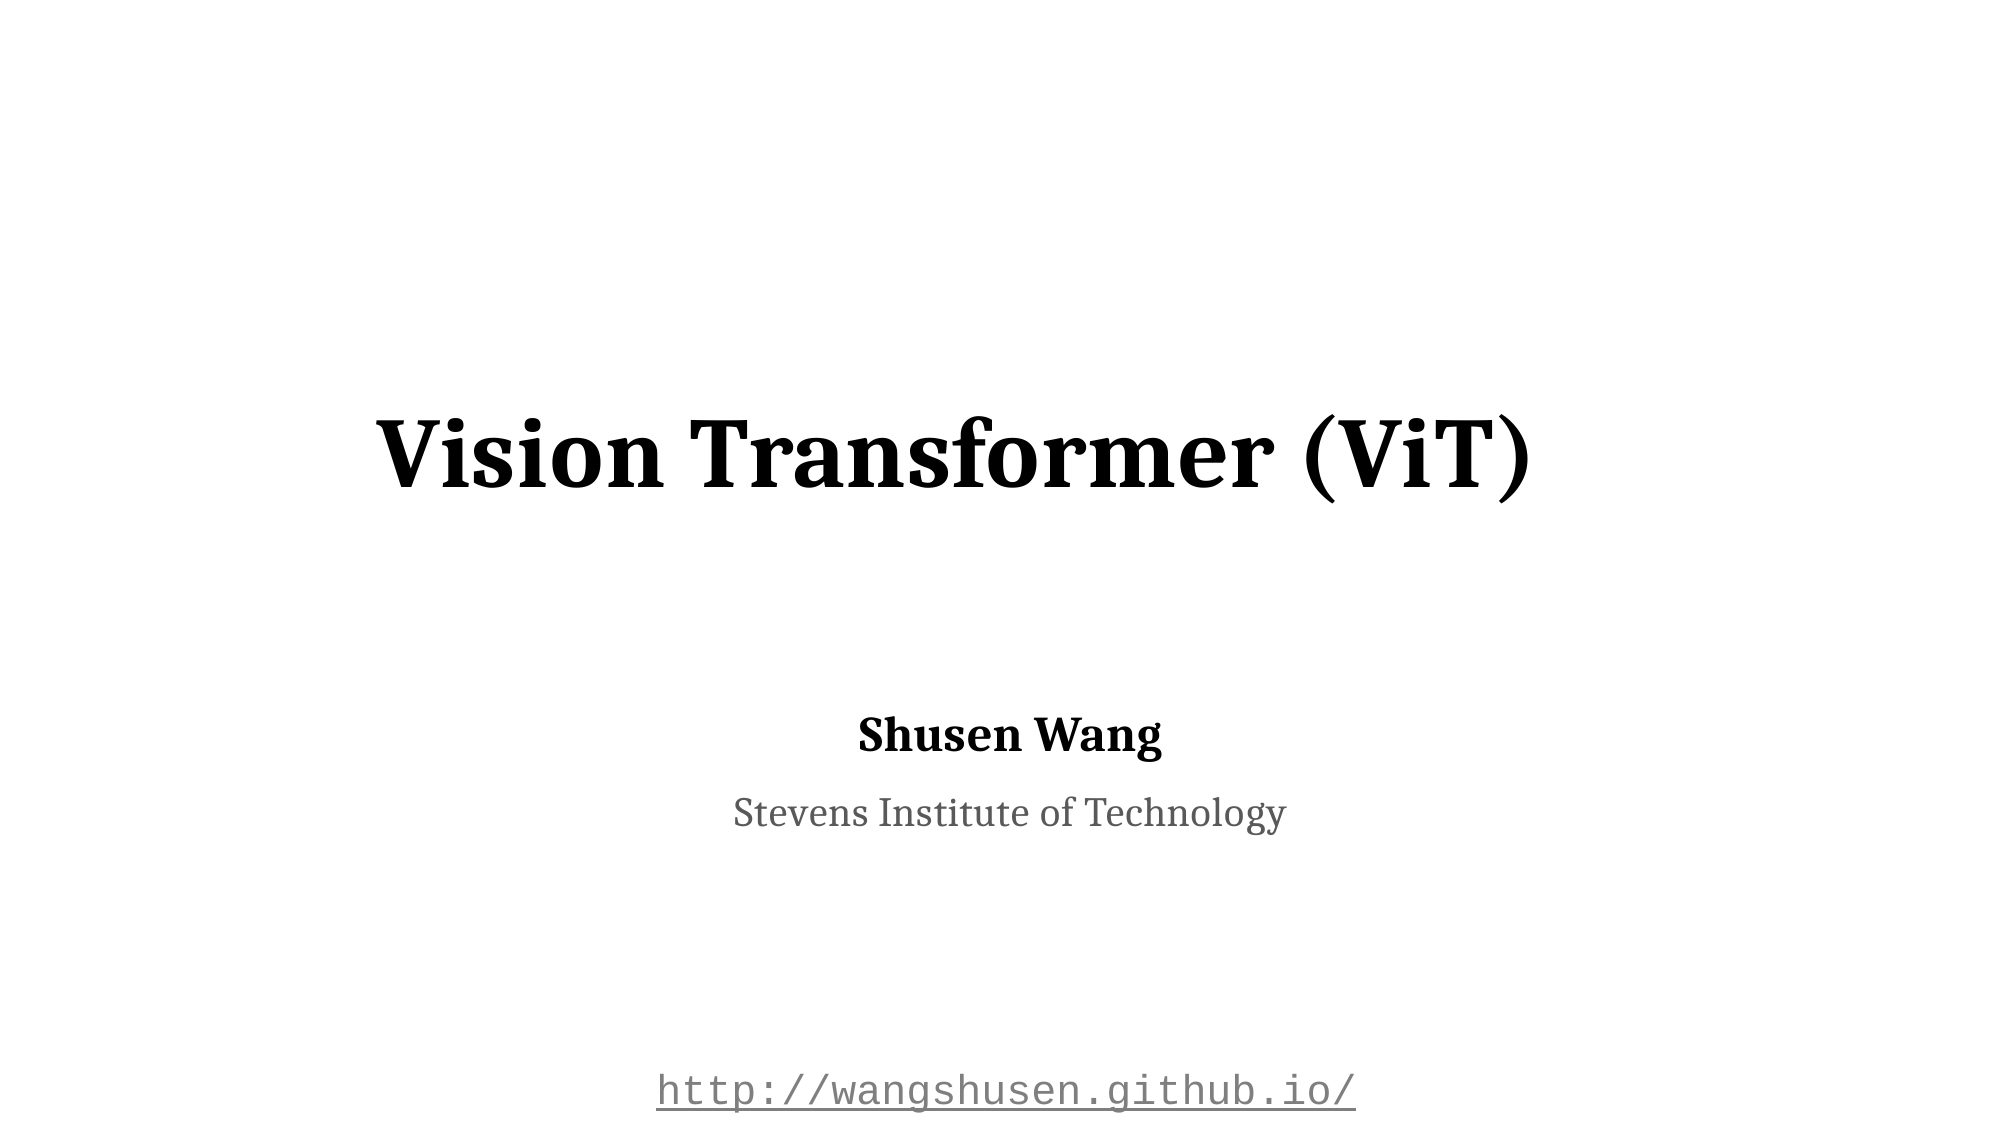

# Vision Transformer (ViT)
Shusen Wang
Stevens Institute of Technology
http://wangshusen.github.io/